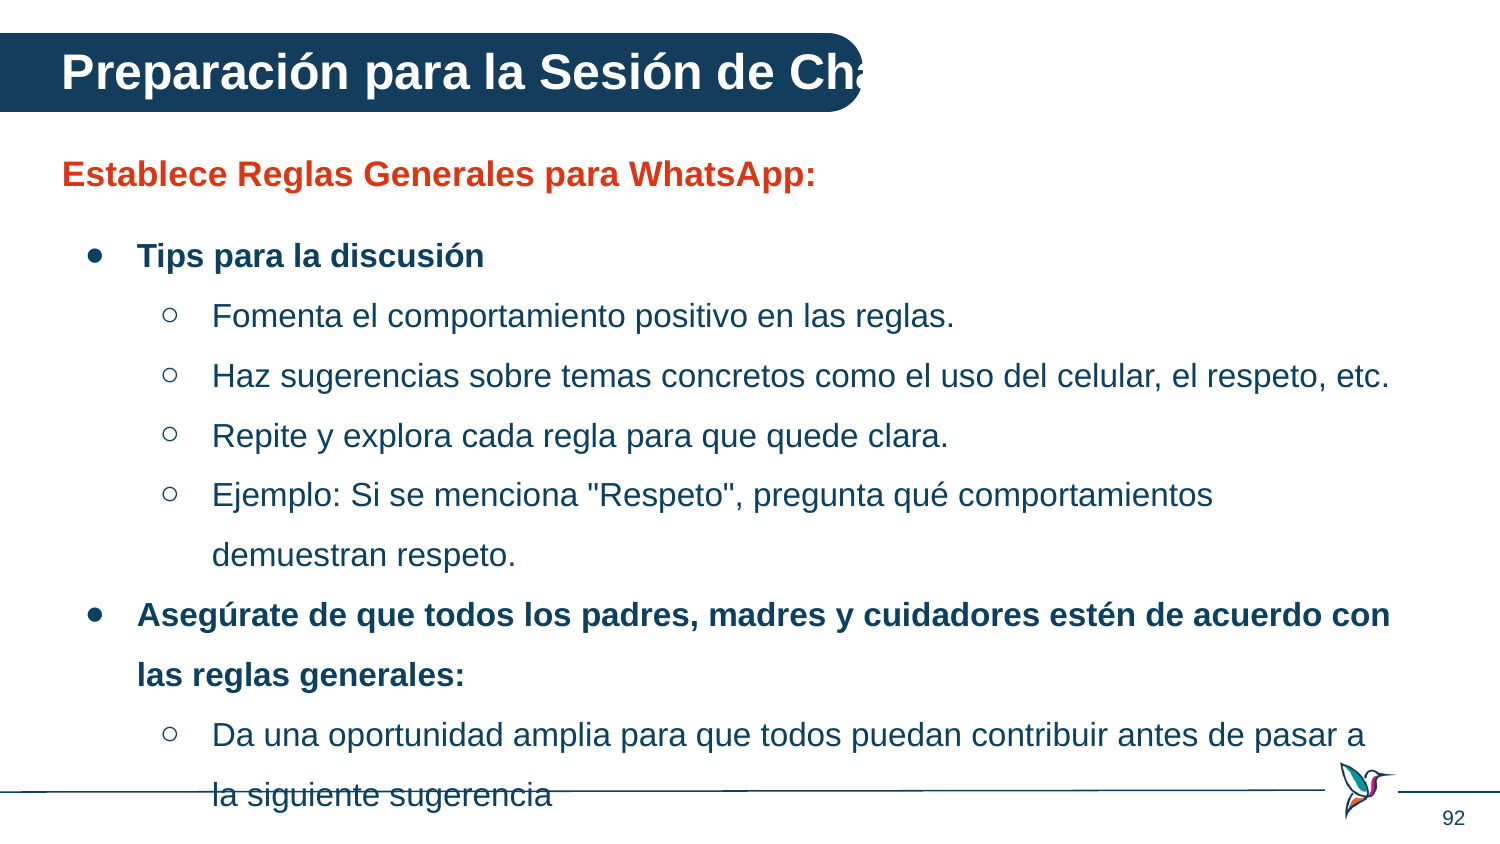

Preparación para la Sesión de Chat
Establece Reglas Generales para WhatsApp:
Tips para la discusión
Fomenta el comportamiento positivo en las reglas.
Haz sugerencias sobre temas concretos como el uso del celular, el respeto, etc.
Repite y explora cada regla para que quede clara.
Ejemplo: Si se menciona "Respeto", pregunta qué comportamientos demuestran respeto.
Asegúrate de que todos los padres, madres y cuidadores estén de acuerdo con las reglas generales:
Da una oportunidad amplia para que todos puedan contribuir antes de pasar a la siguiente sugerencia